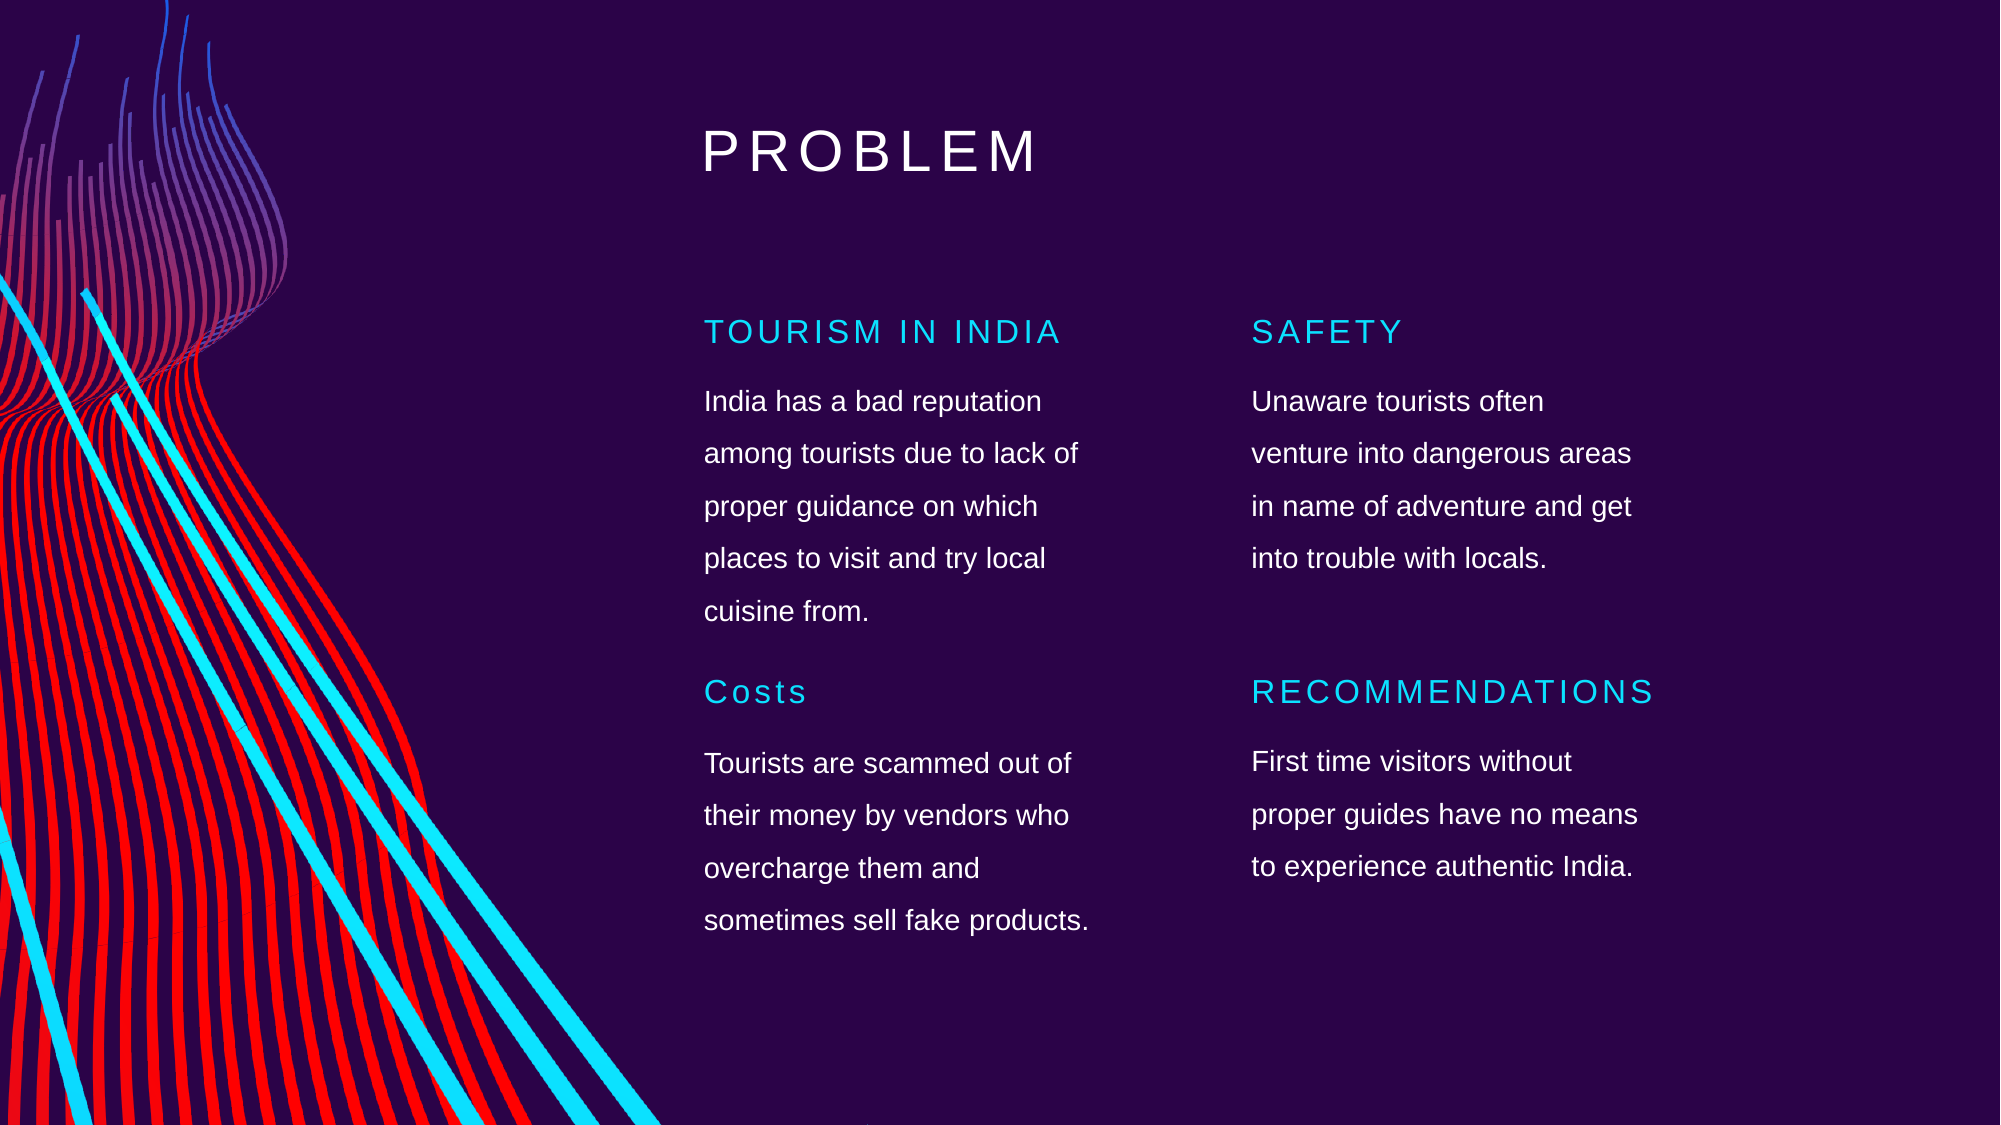

# Problem

PRESENTATION TITLE
TOURISM IN INDIA
SAFETY
India has a bad reputation among tourists due to lack of proper guidance on which places to visit and try local cuisine from.
Unaware tourists often venture into dangerous areas in name of adventure and get into trouble with locals.
Costs
RECOMMENDATIONS
First time visitors without proper guides have no means to experience authentic India.
Tourists are scammed out of their money by vendors who overcharge them and sometimes sell fake products.
May 21, 20XX